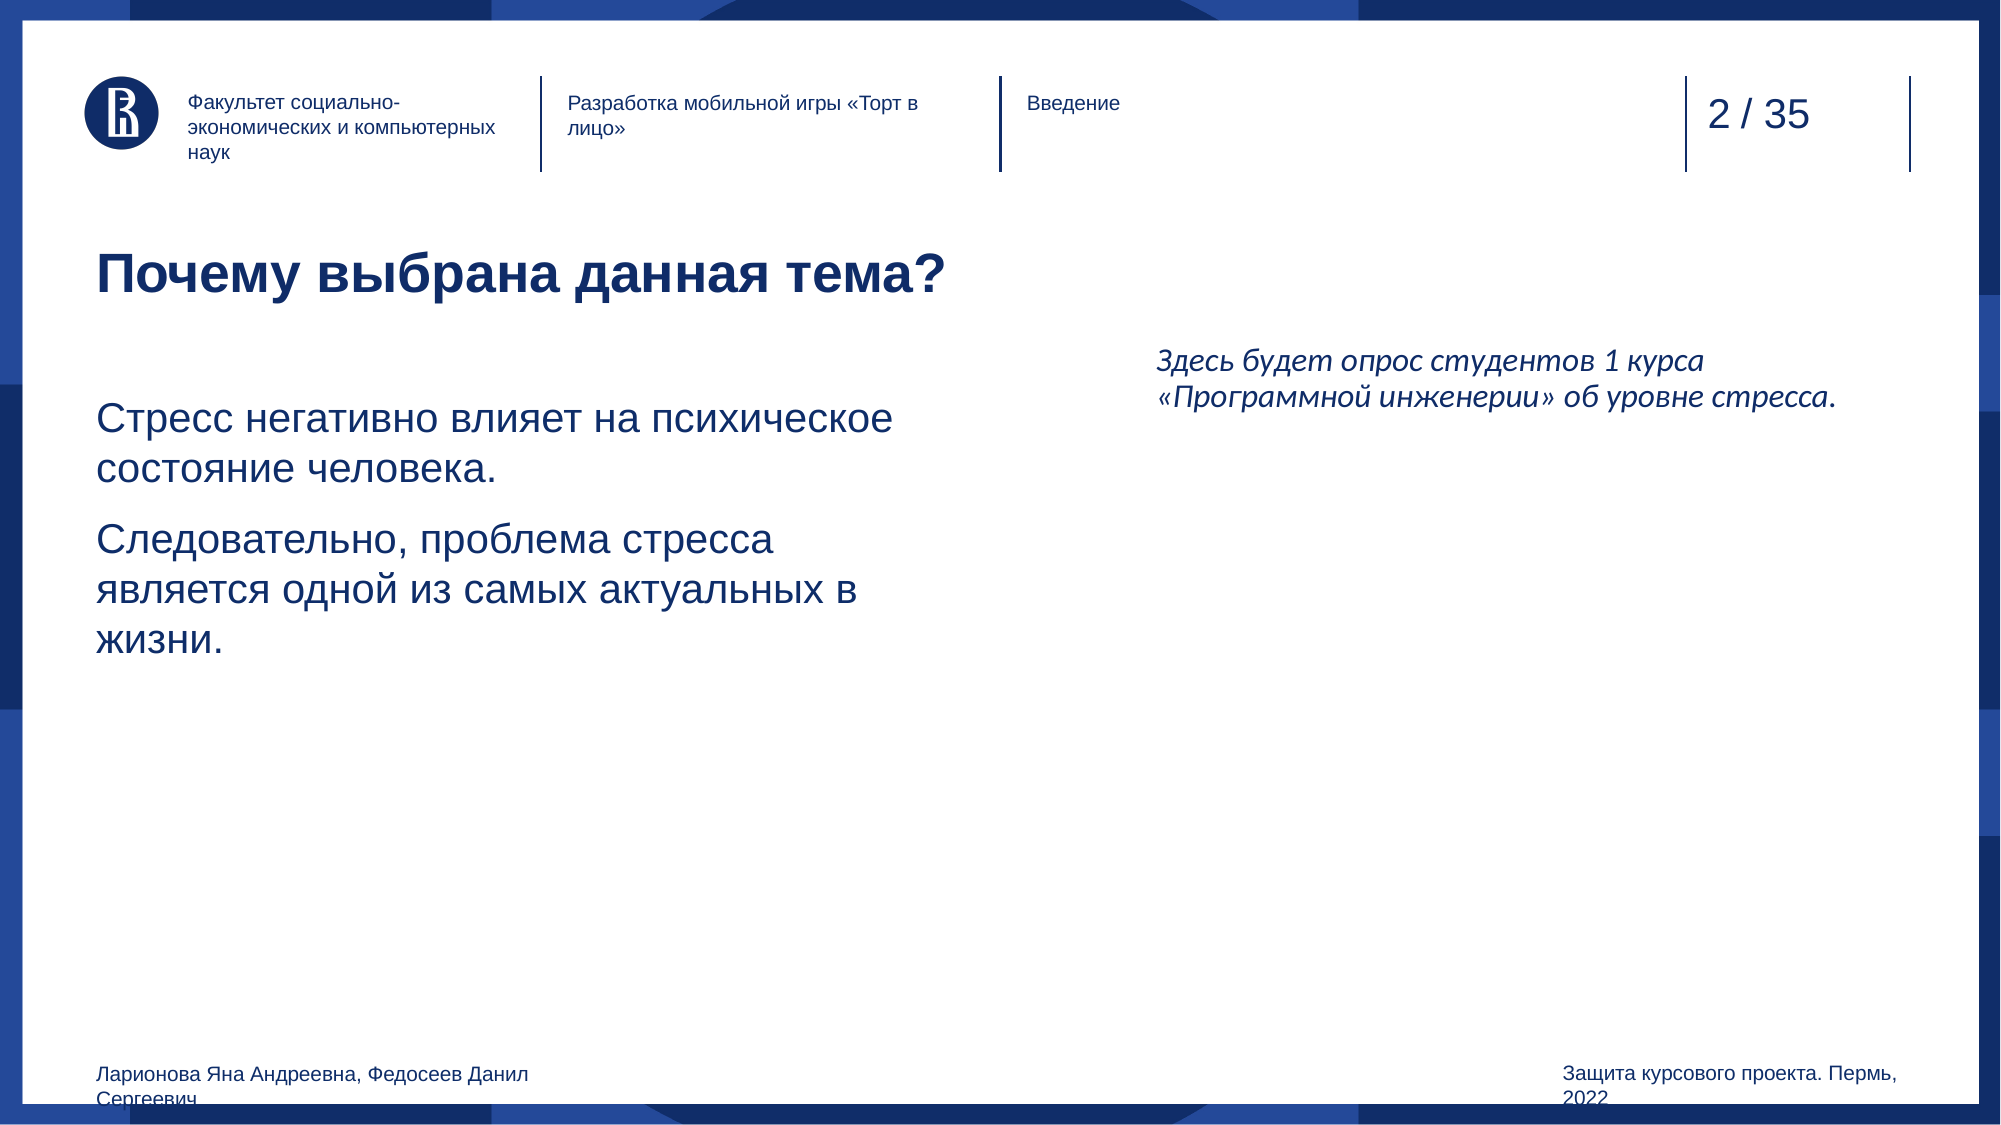

/ 35
Факультет социально-экономических и компьютерных наук
Разработка мобильной игры «Торт в лицо»
Введение
# Почему выбрана данная тема?
Здесь будет опрос студентов 1 курса «Программной инженерии» об уровне стресса.
Стресс негативно влияет на психическое состояние человека.
Следовательно, проблема стресса является одной из самых актуальных в жизни.
Защита курсового проекта. Пермь, 2022
Ларионова Яна Андреевна, Федосеев Данил Сергеевич